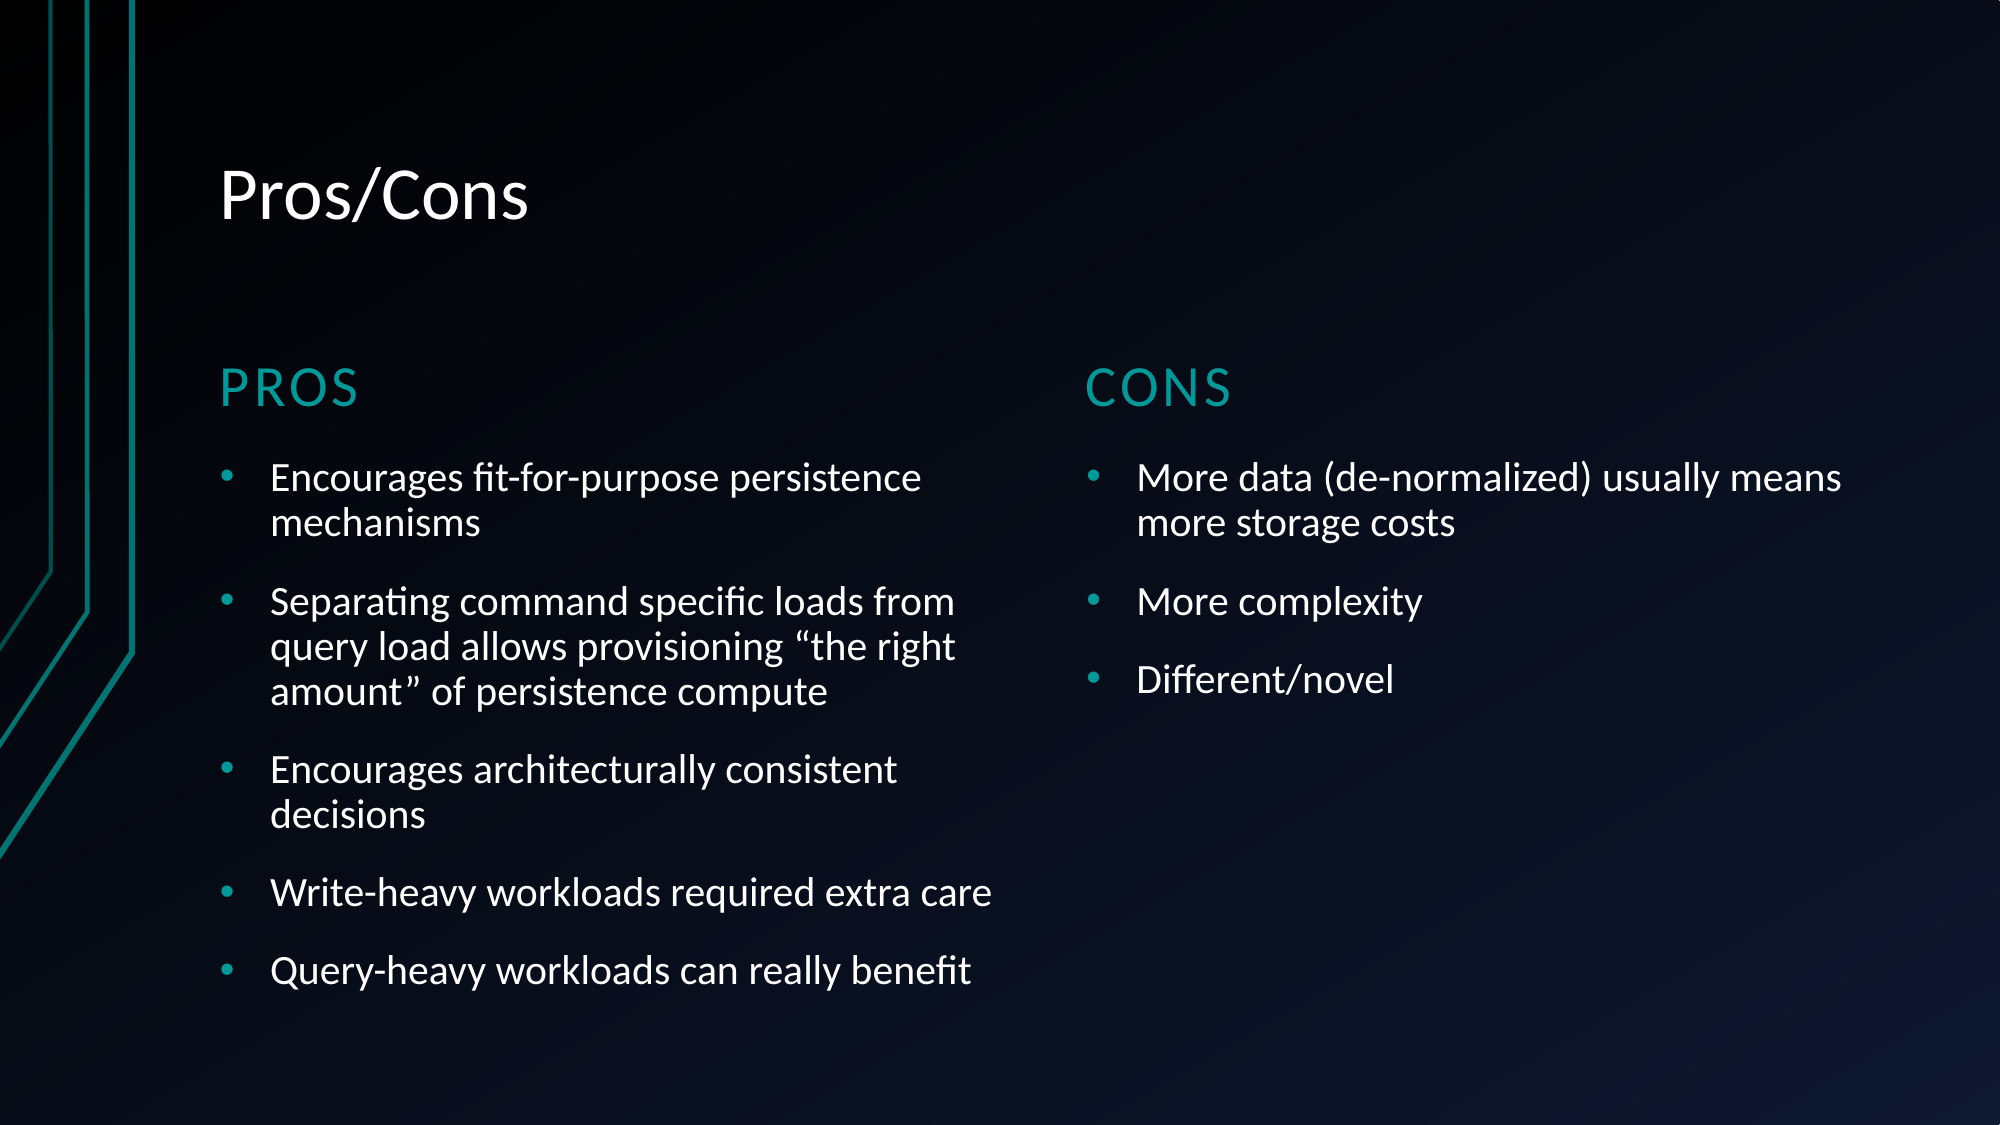

# Pros/Cons
PROS
ConS
Encourages fit-for-purpose persistence mechanisms
Separating command specific loads from query load allows provisioning “the right amount” of persistence compute
Encourages architecturally consistent decisions
Write-heavy workloads required extra care
Query-heavy workloads can really benefit
More data (de-normalized) usually means more storage costs
More complexity
Different/novel